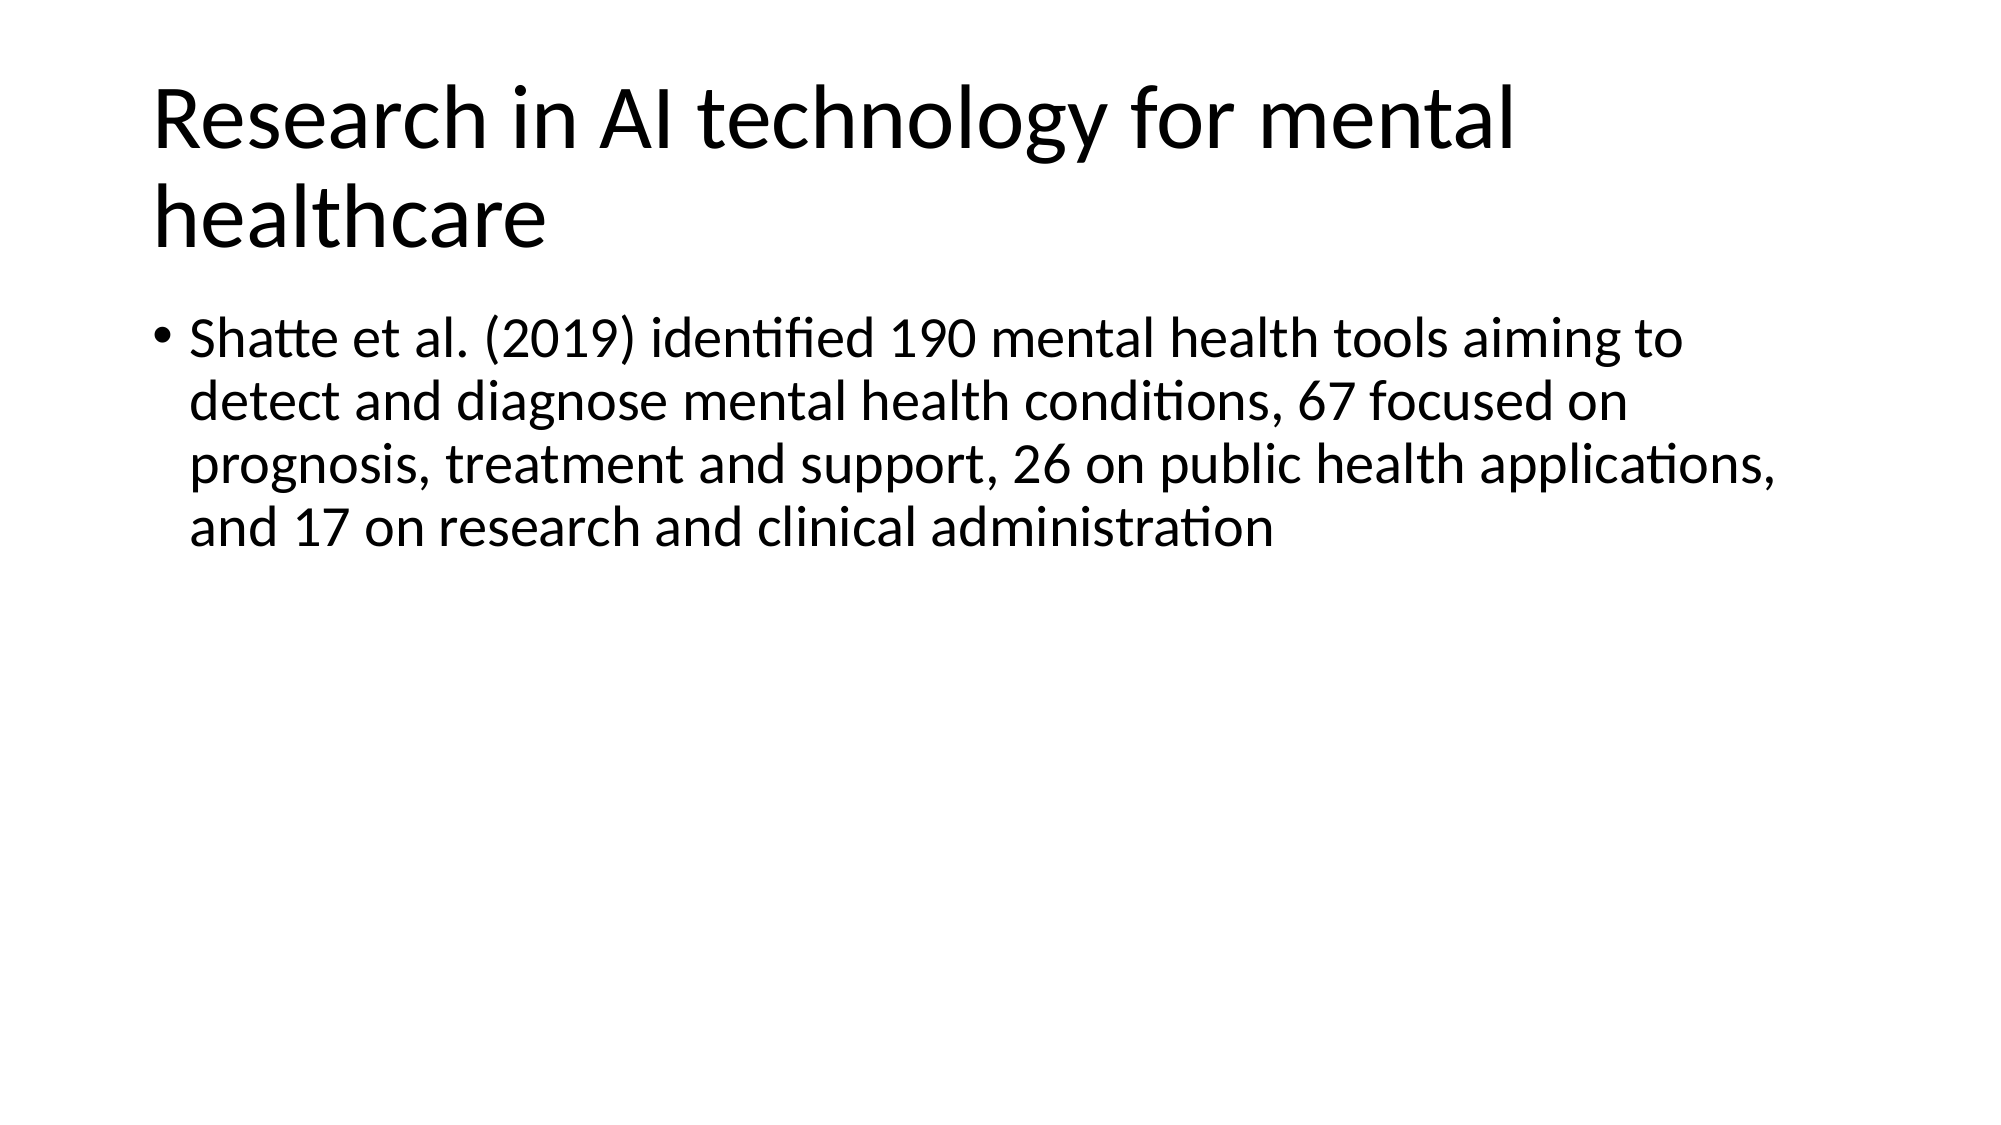

# Research in AI technology for mental healthcare
Shatte et al. (2019) identified 190 mental health tools aiming to detect and diagnose mental health conditions, 67 focused on prognosis, treatment and support, 26 on public health applications, and 17 on research and clinical administration